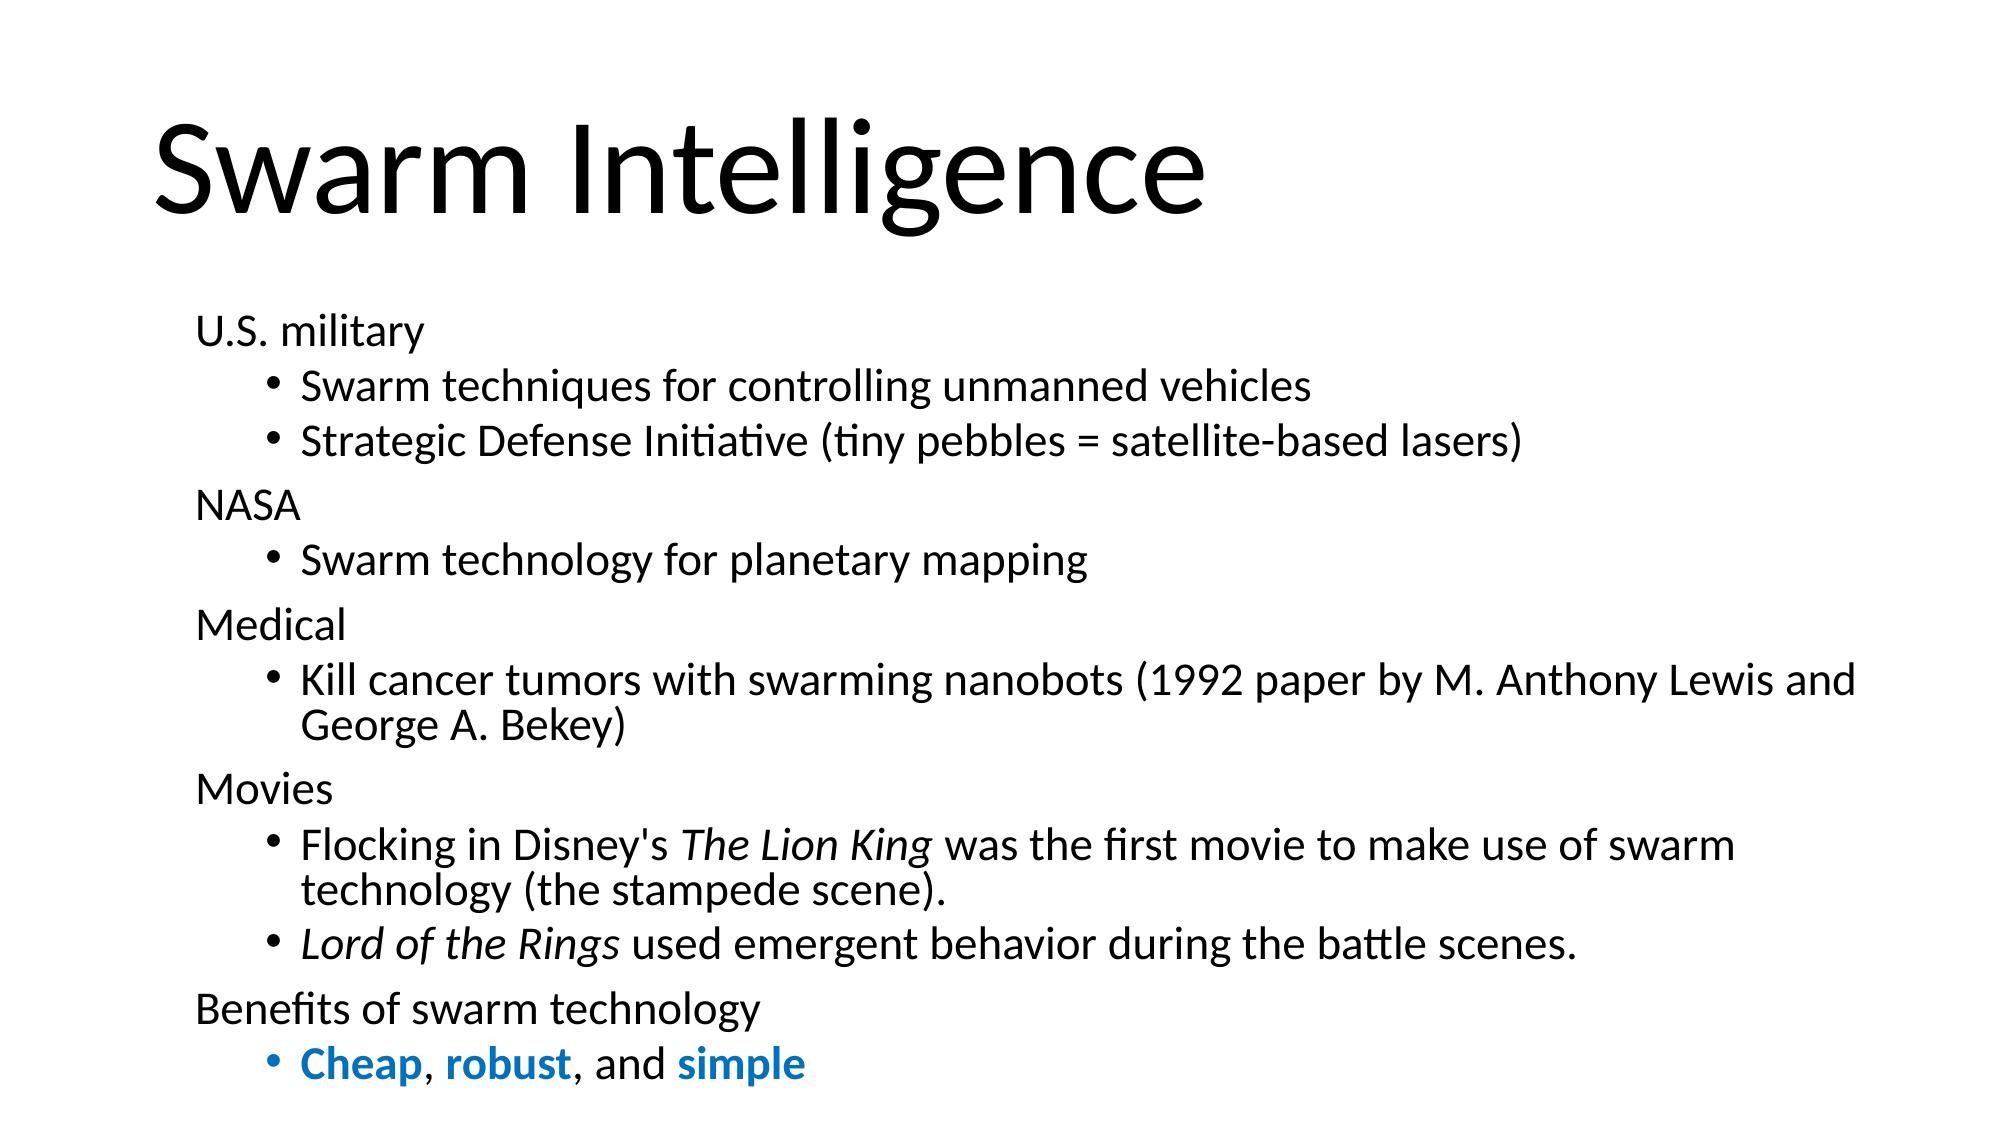

# Swarm Intelligence
U.S. military
Swarm techniques for controlling unmanned vehicles
Strategic Defense Initiative (tiny pebbles = satellite-based lasers)
NASA
Swarm technology for planetary mapping
Medical
Kill cancer tumors with swarming nanobots (1992 paper by M. Anthony Lewis and George A. Bekey)
Movies
Flocking in Disney's The Lion King was the first movie to make use of swarm technology (the stampede scene).
Lord of the Rings used emergent behavior during the battle scenes.
Benefits of swarm technology
Cheap, robust, and simple